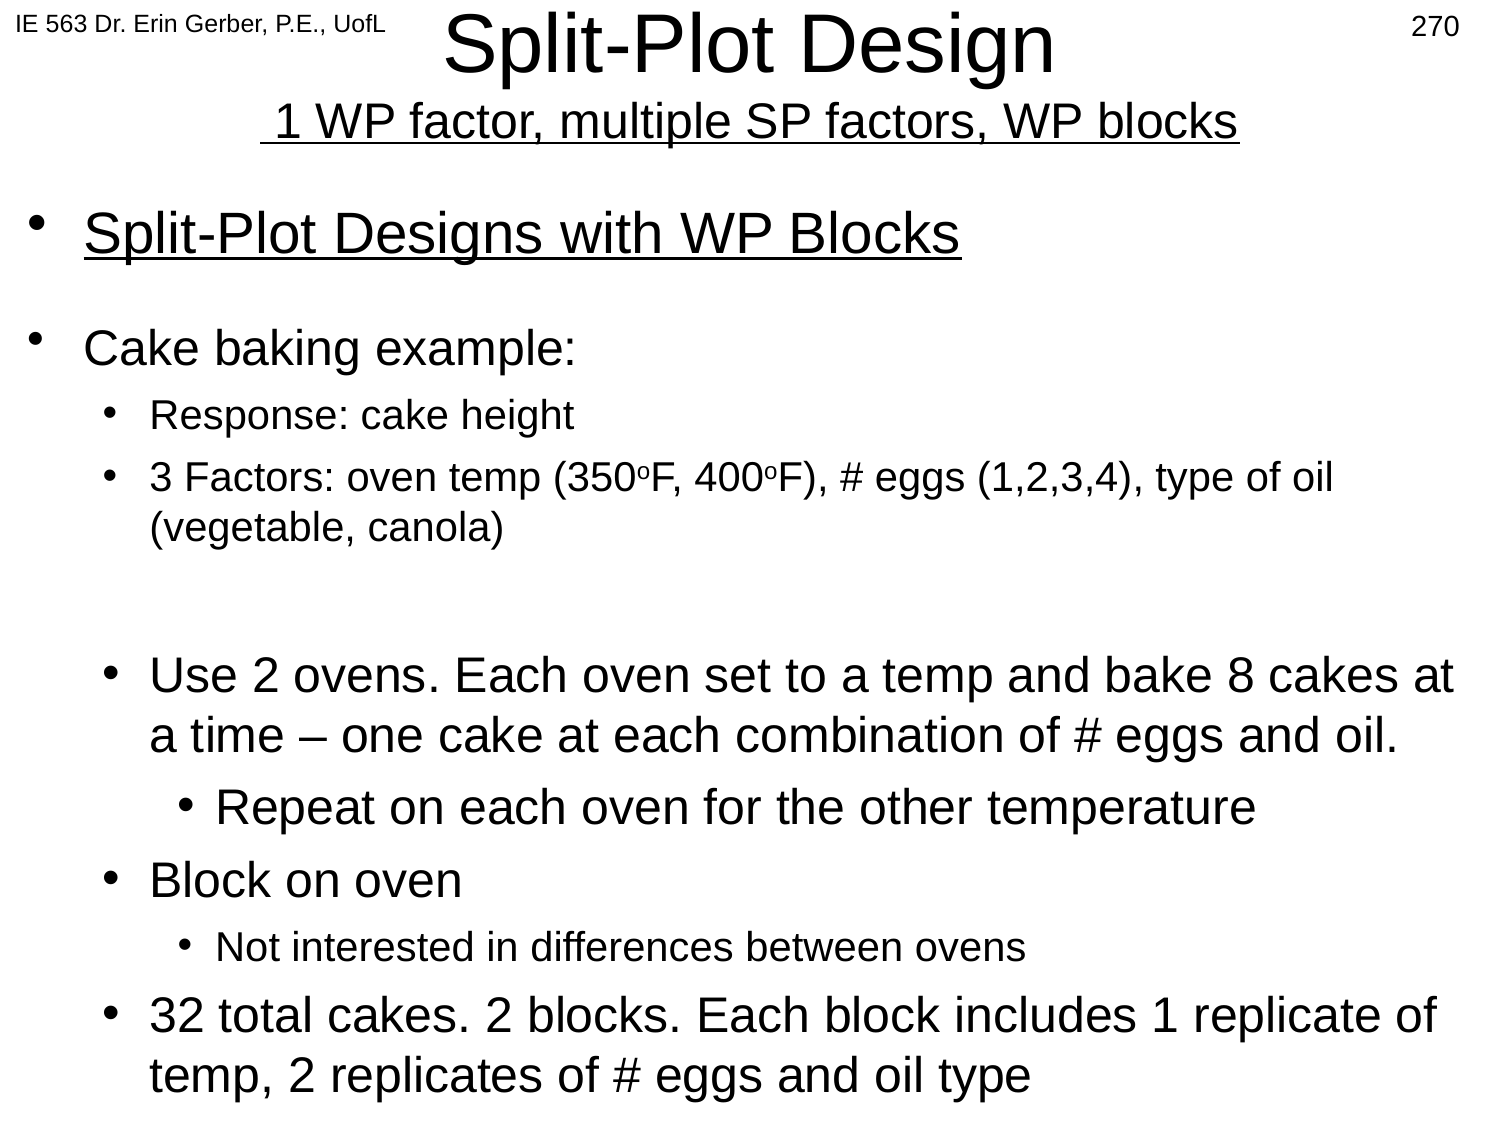

IE 563 Dr. Erin Gerber, P.E., UofL
270
# Split-Plot Design 1 WP factor, multiple SP factors, WP blocks
Split-Plot Designs with WP Blocks
Cake baking example:
Response: cake height
3 Factors: oven temp (350oF, 400oF), # eggs (1,2,3,4), type of oil (vegetable, canola)

Use 2 ovens. Each oven set to a temp and bake 8 cakes at a time – one cake at each combination of # eggs and oil.
Repeat on each oven for the other temperature
Block on oven
Not interested in differences between ovens
32 total cakes. 2 blocks. Each block includes 1 replicate of temp, 2 replicates of # eggs and oil type